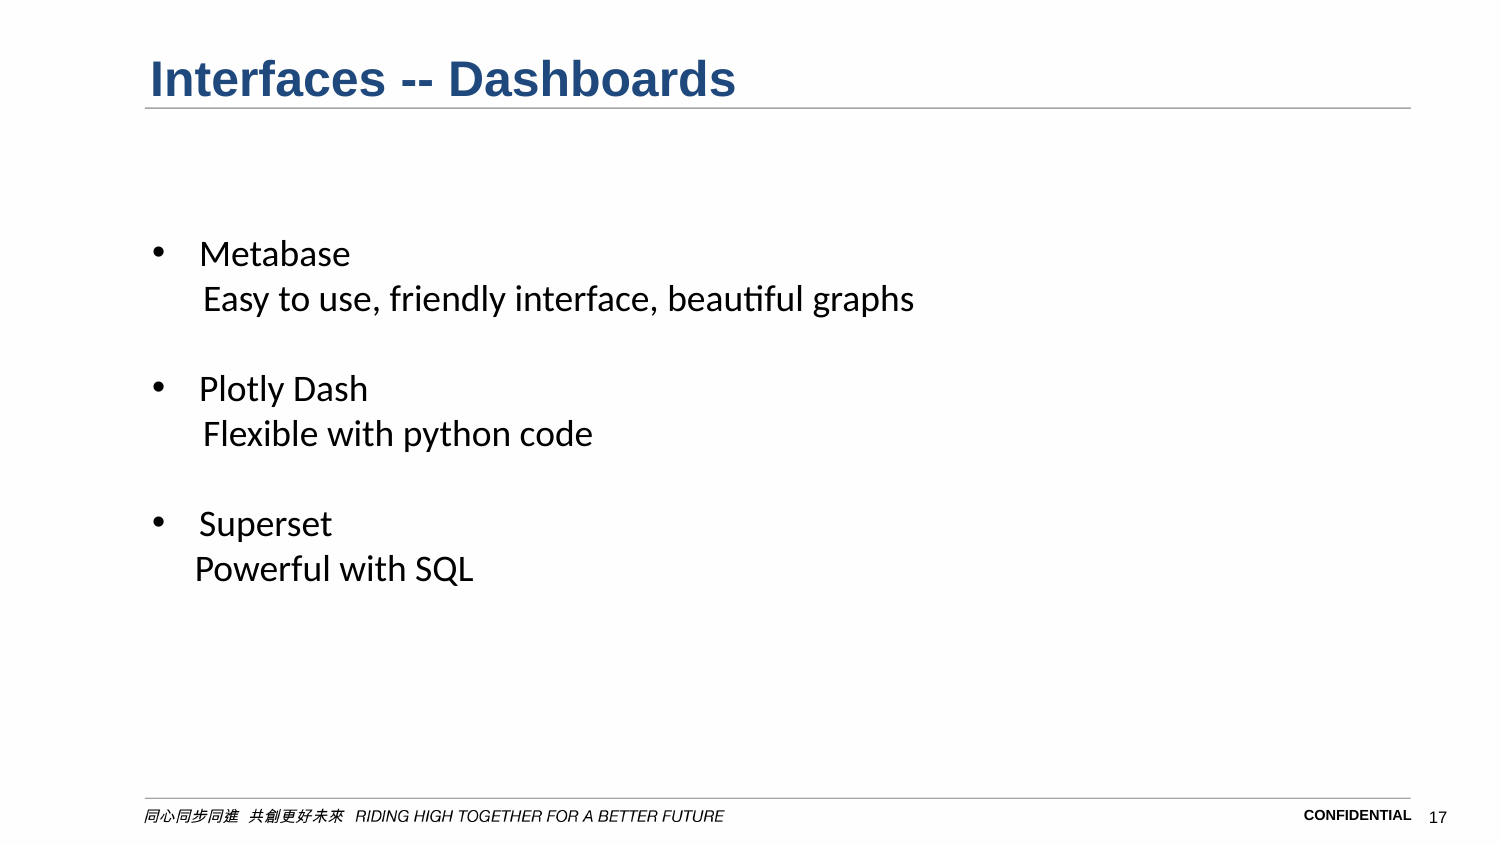

# Interfaces -- Dashboards
Metabase
      Easy to use, friendly interface, beautiful graphs

Plotly Dash
      Flexible with python code

Superset
     Powerful with SQL

CONFIDENTIAL